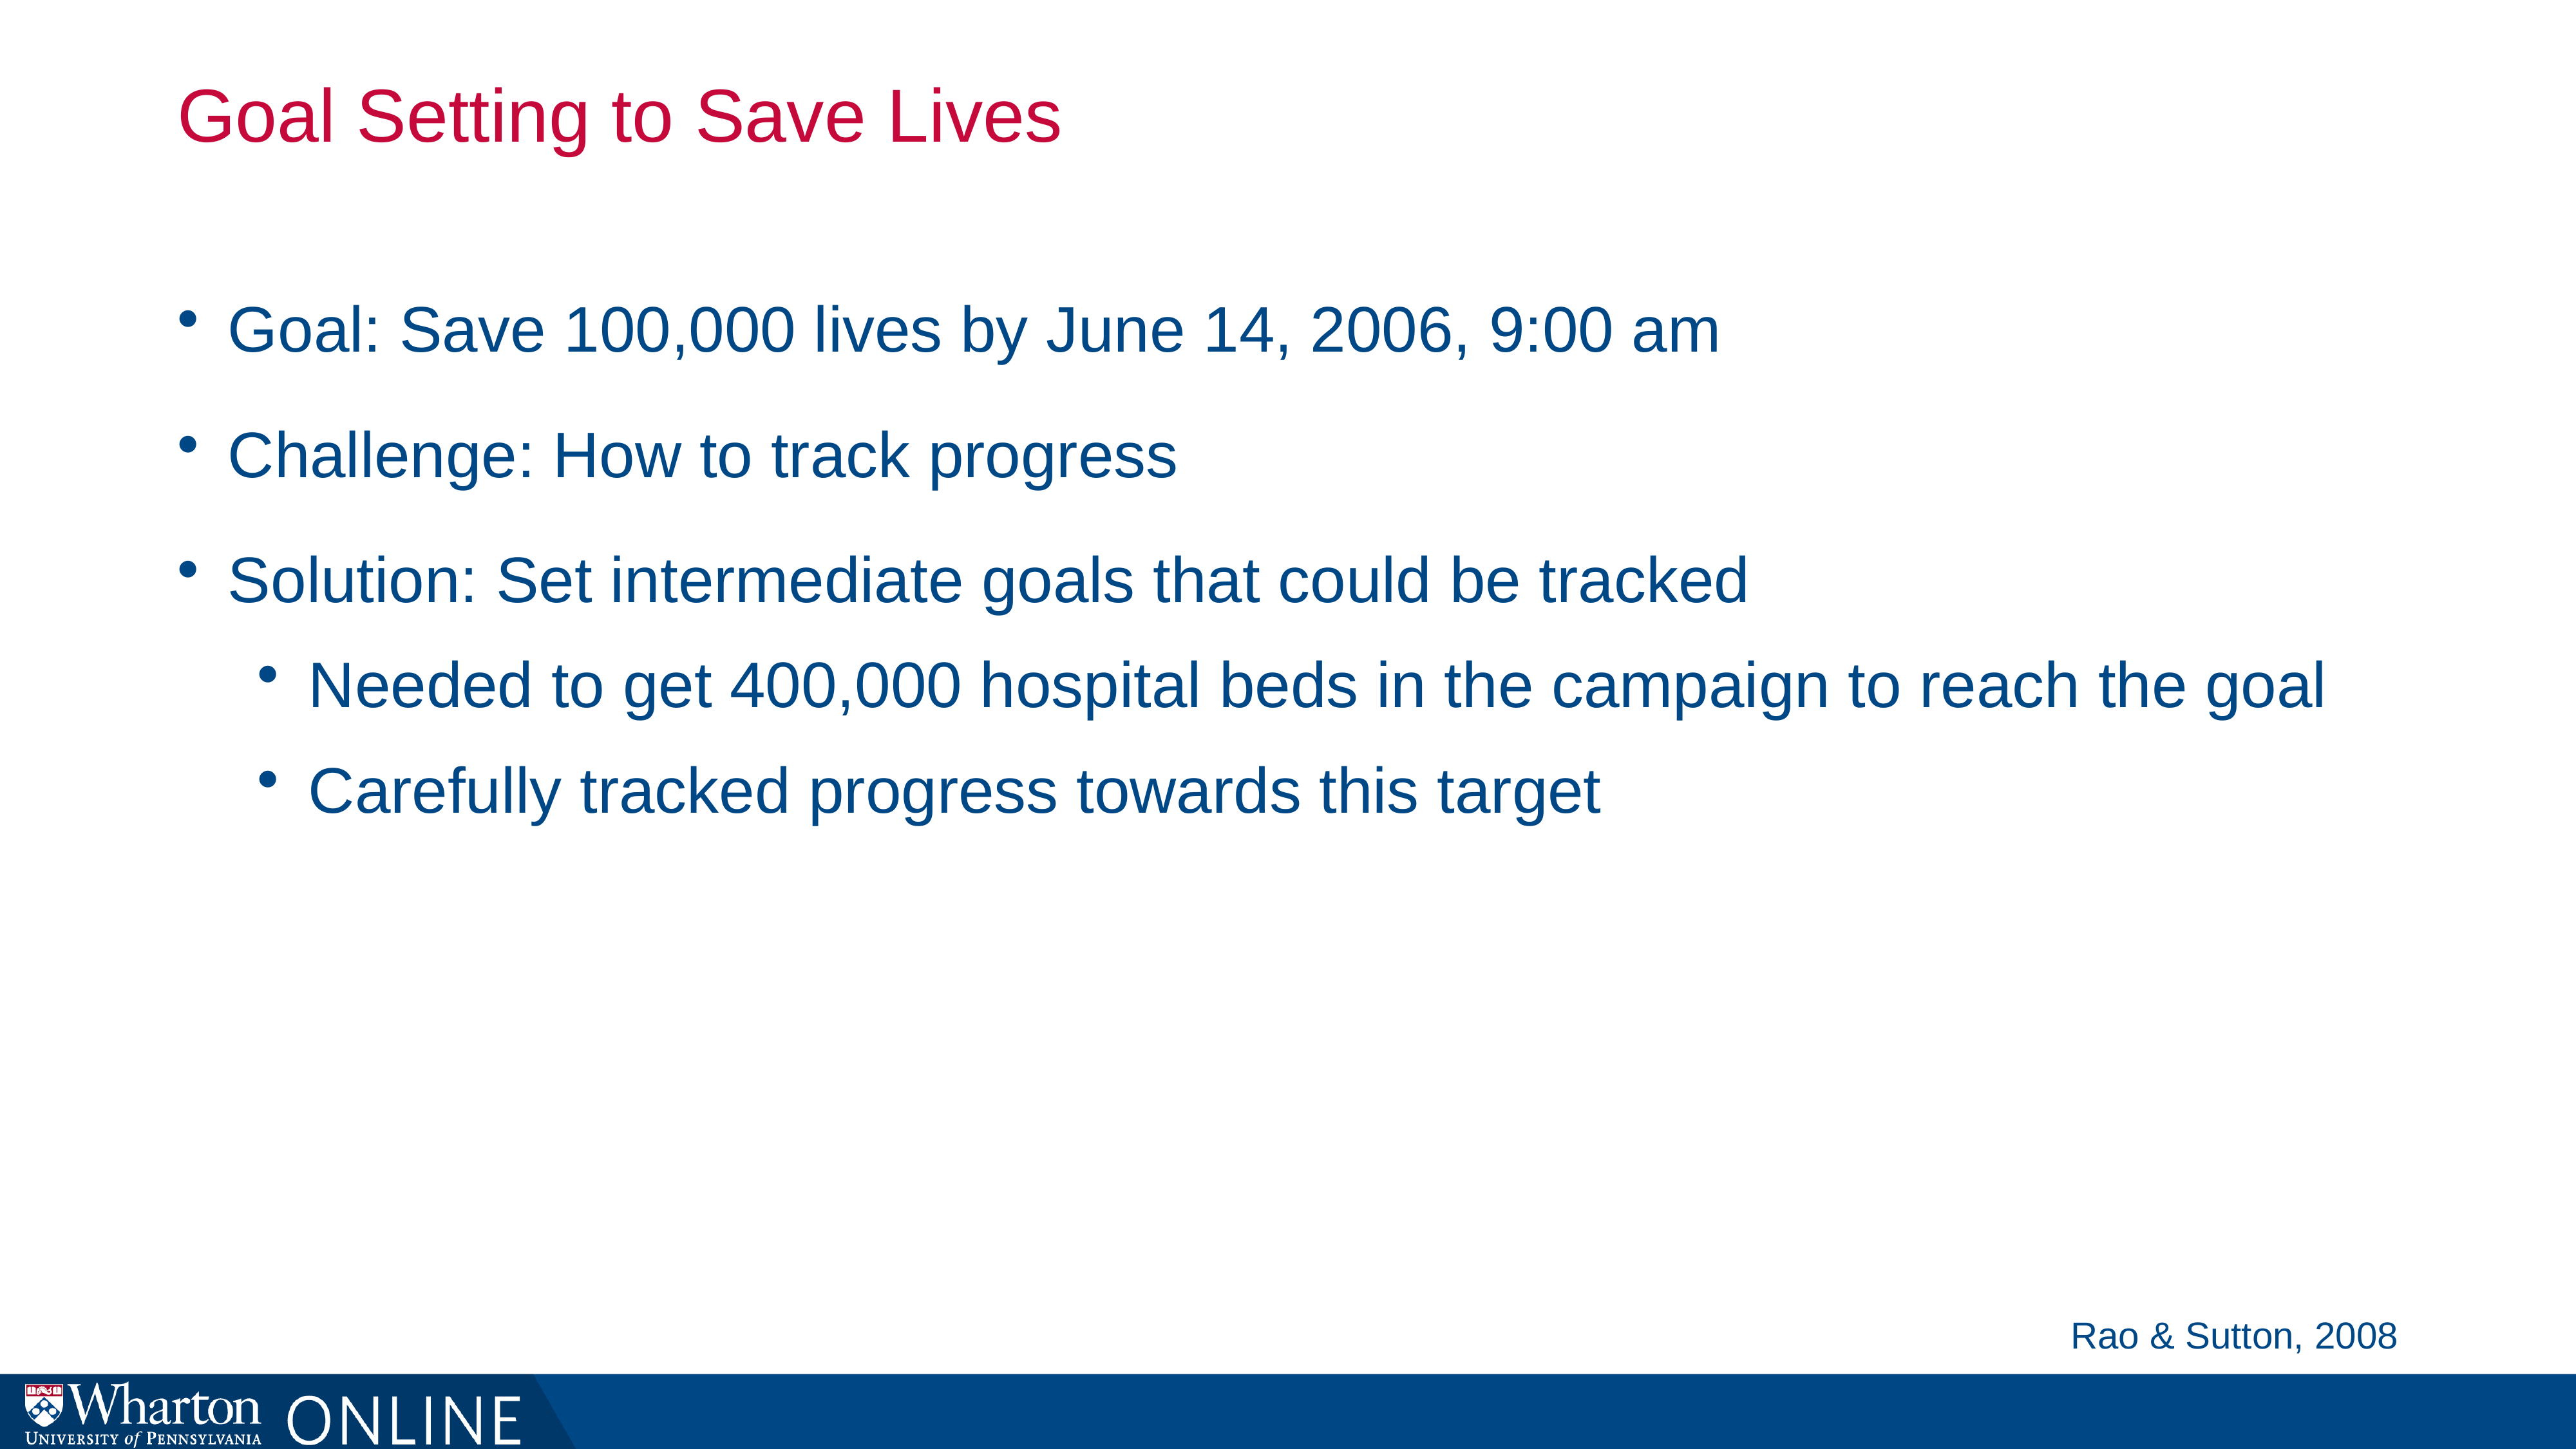

# Goal Setting to Save Lives
Goal: Save 100,000 lives by June 14, 2006, 9:00 am
Challenge: How to track progress
Solution: Set intermediate goals that could be tracked
Needed to get 400,000 hospital beds in the campaign to reach the goal
Carefully tracked progress towards this target
Rao & Sutton, 2008